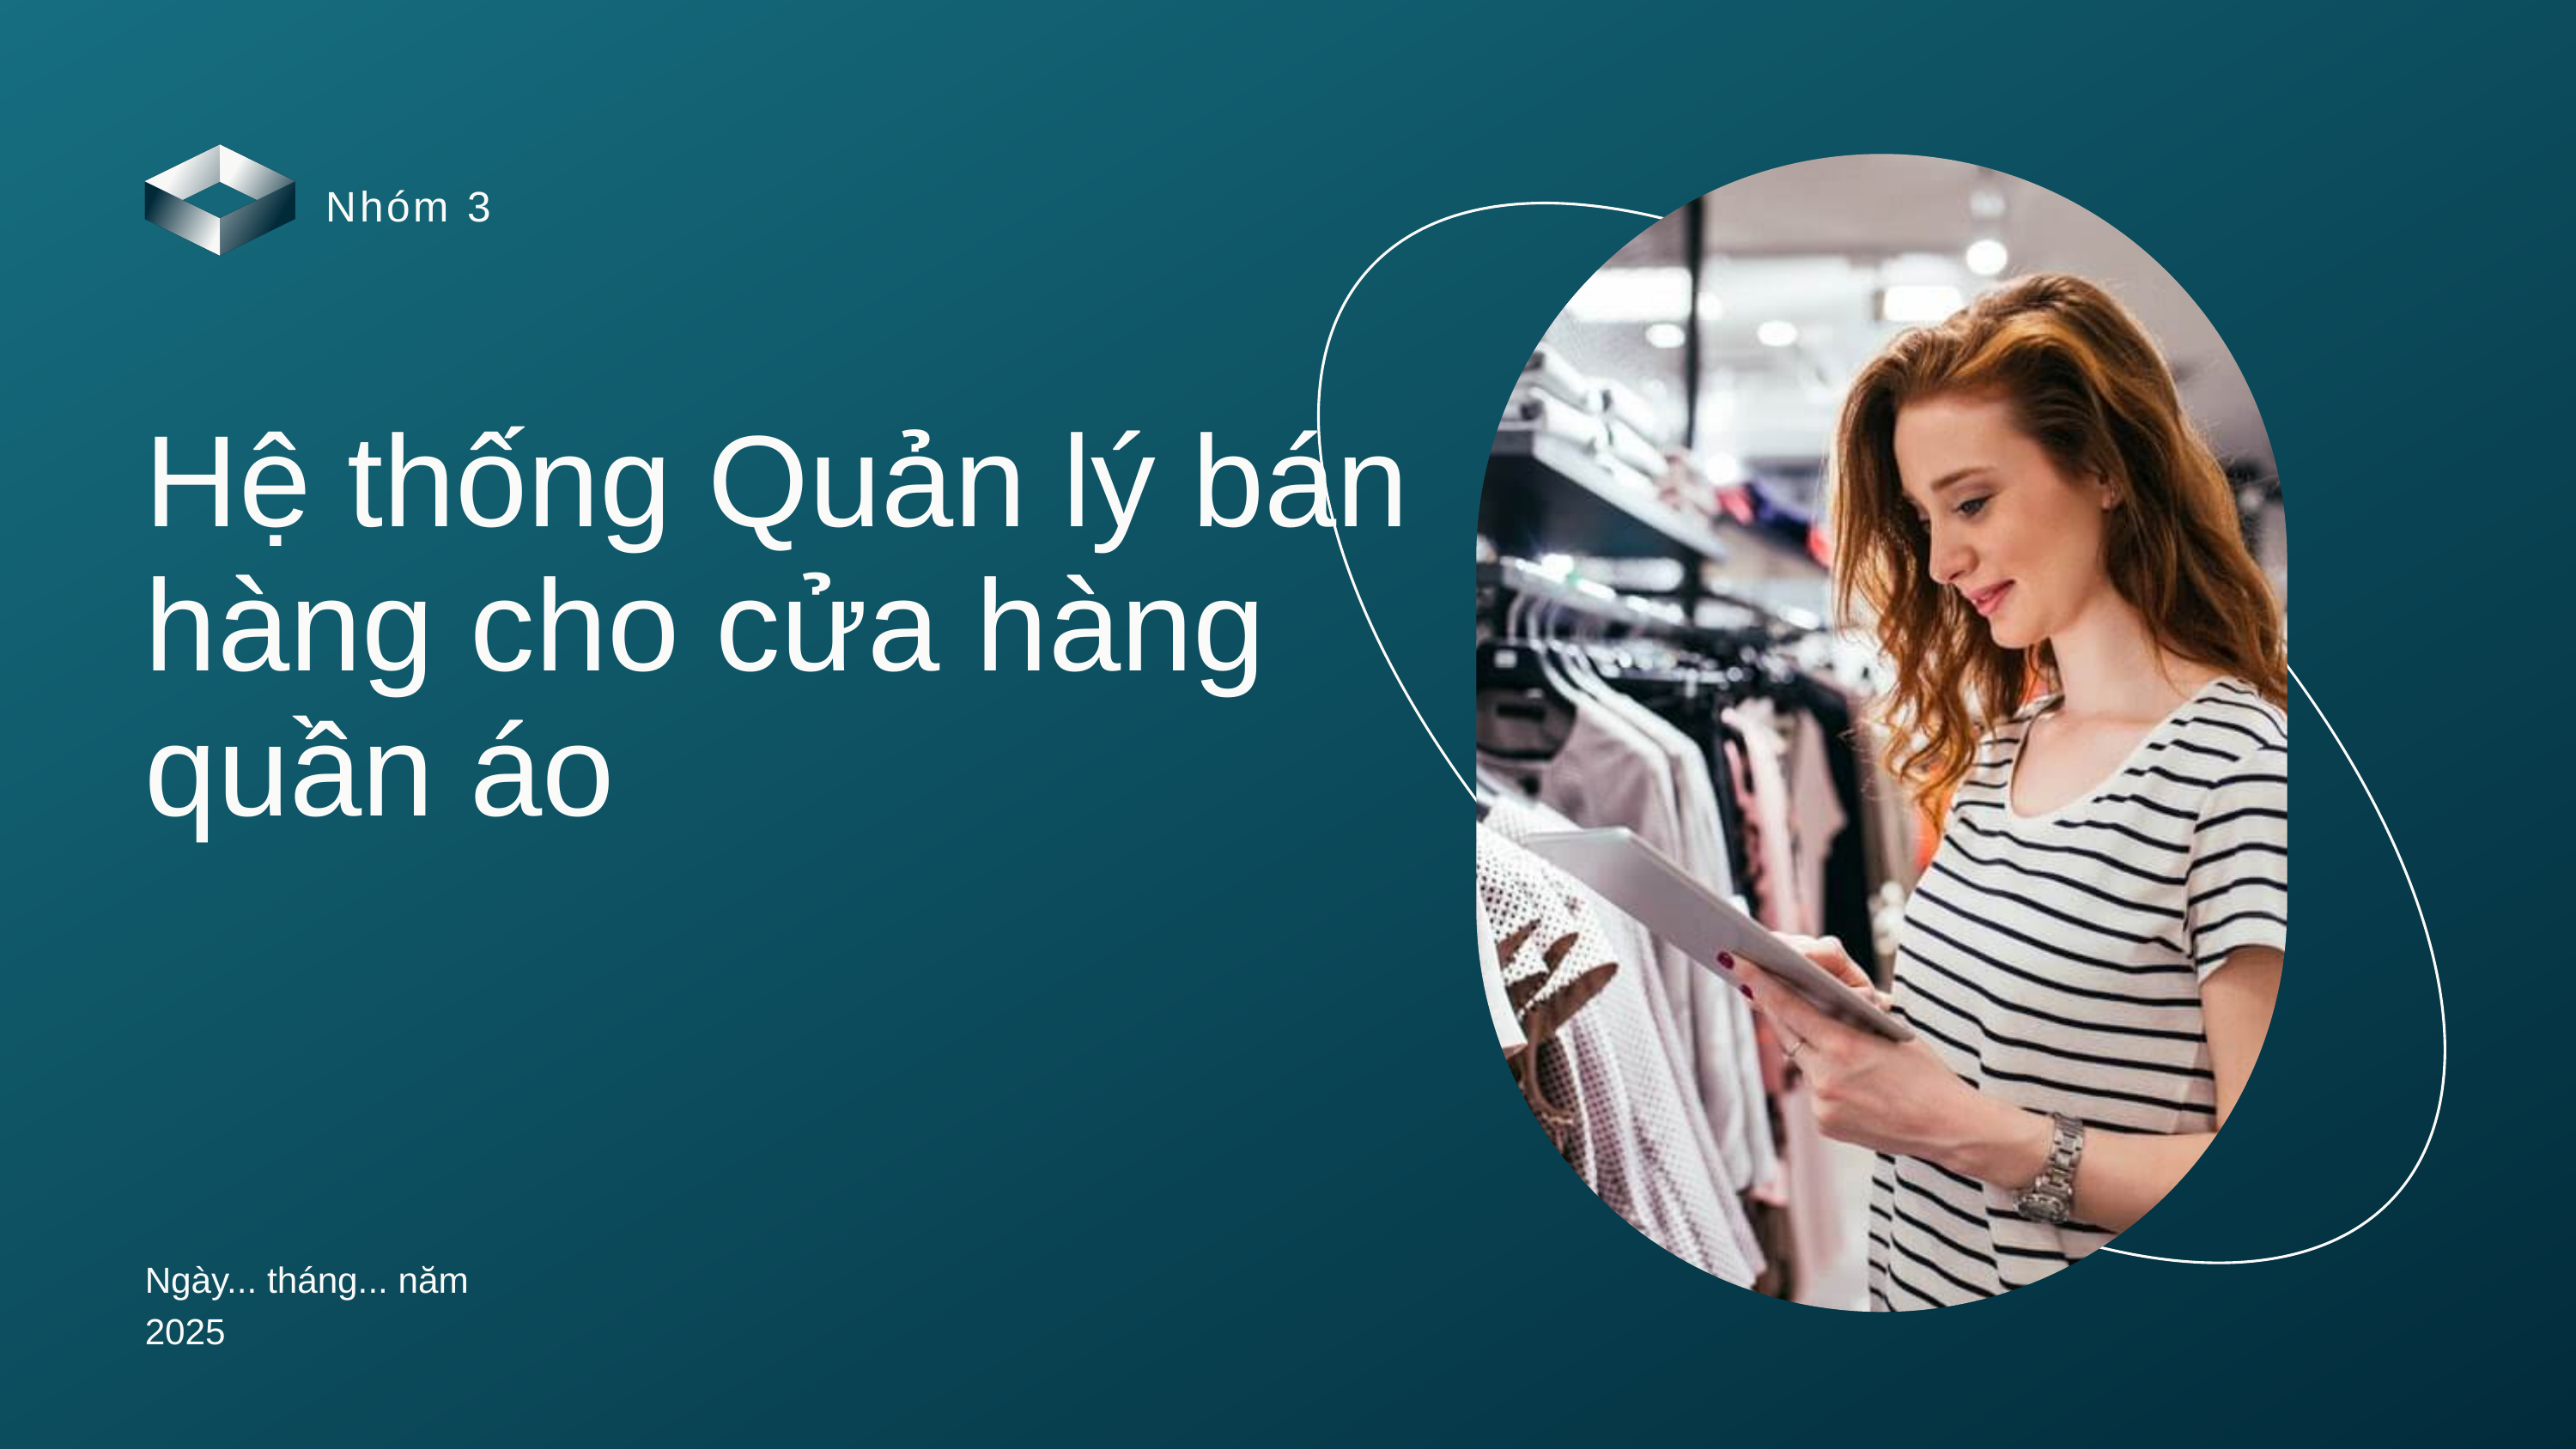

Nhóm 3

Hệ thống Quản lý bán hàng cho cửa hàng quần áo

Ngày... tháng... năm 2025